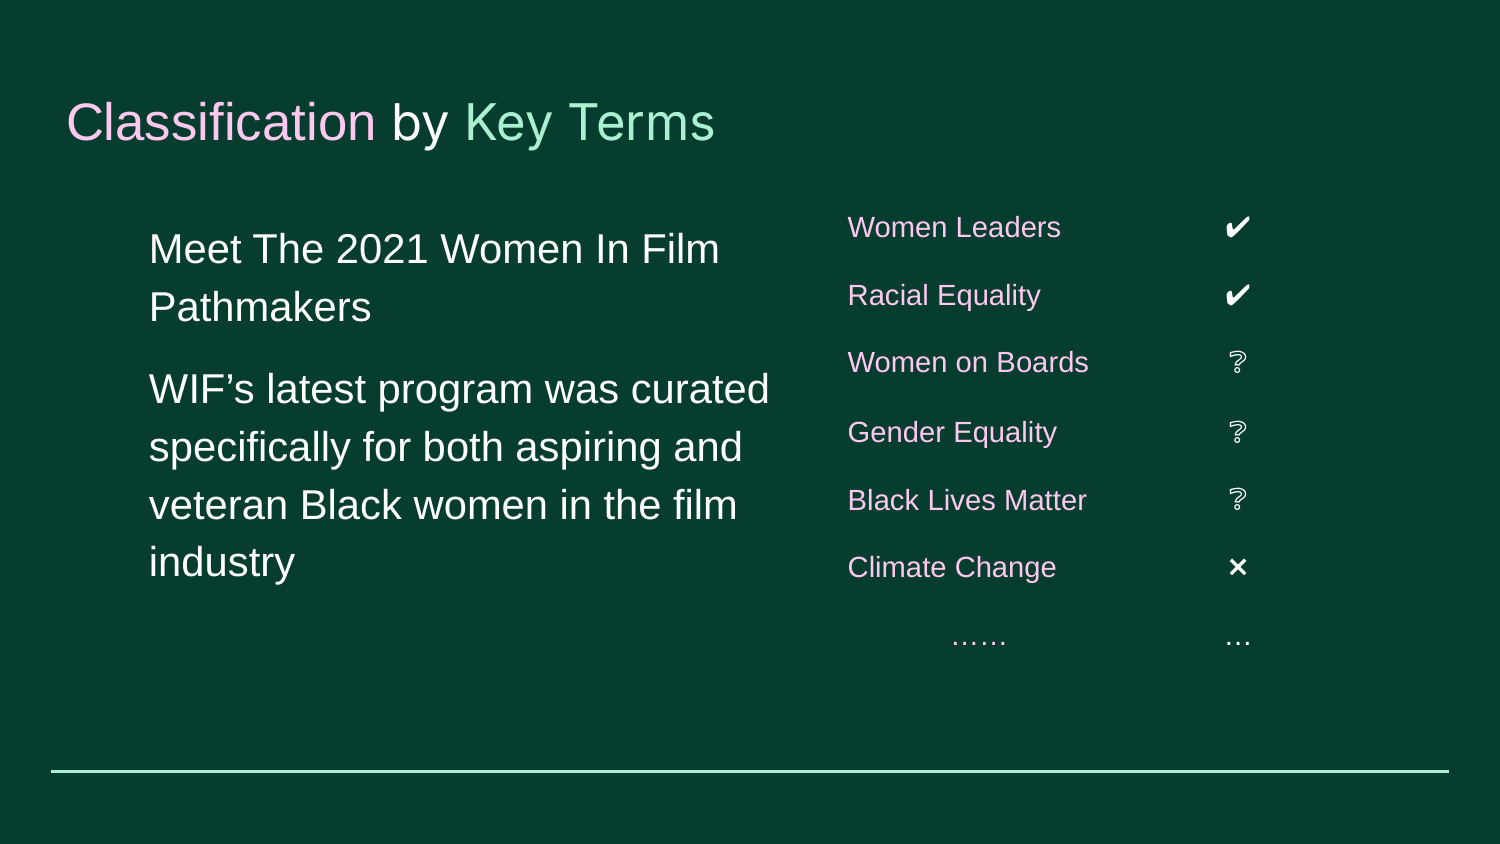

# Classification by Key Terms

| Women Leaders | ✔️ |
| --- | --- |
| Racial Equality | ✔️ |
| Women on Boards | ❔ |
| Gender Equality | ❔ |
| Black Lives Matter | ❔ |
| Climate Change | ❌ |
| …… | … |
Meet The 2021 Women In Film Pathmakers
WIF’s latest program was curated specifically for both aspiring and veteran Black women in the film industry